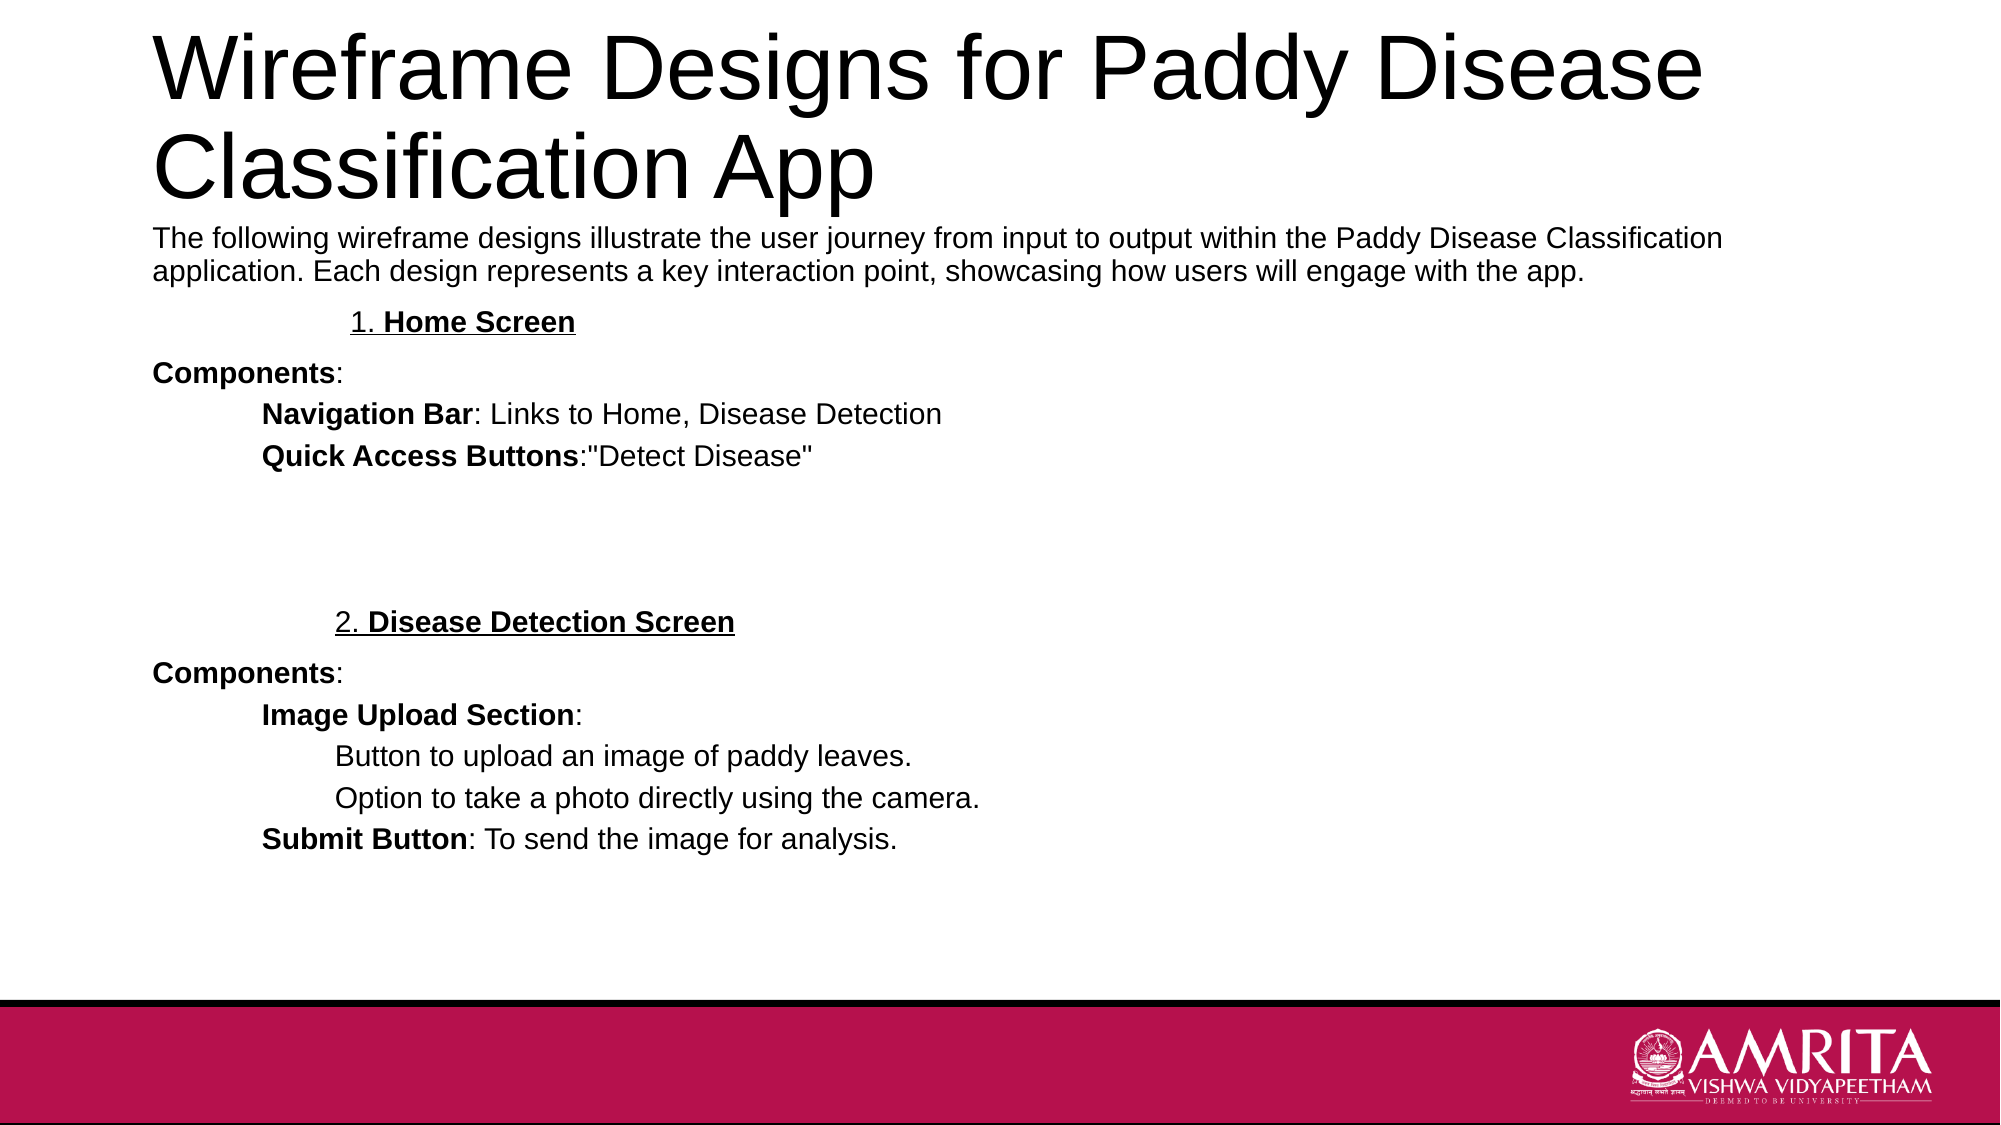

# Wireframe Designs for Paddy Disease Classification App

The following wireframe designs illustrate the user journey from input to output within the Paddy Disease Classification application. Each design represents a key interaction point, showcasing how users will engage with the app.
                        1. Home Screen
Components:
Navigation Bar: Links to Home, Disease Detection
Quick Access Buttons:"Detect Disease"

2. Disease Detection Screen
Components:
Image Upload Section:
Button to upload an image of paddy leaves.
Option to take a photo directly using the camera.
Submit Button: To send the image for analysis.